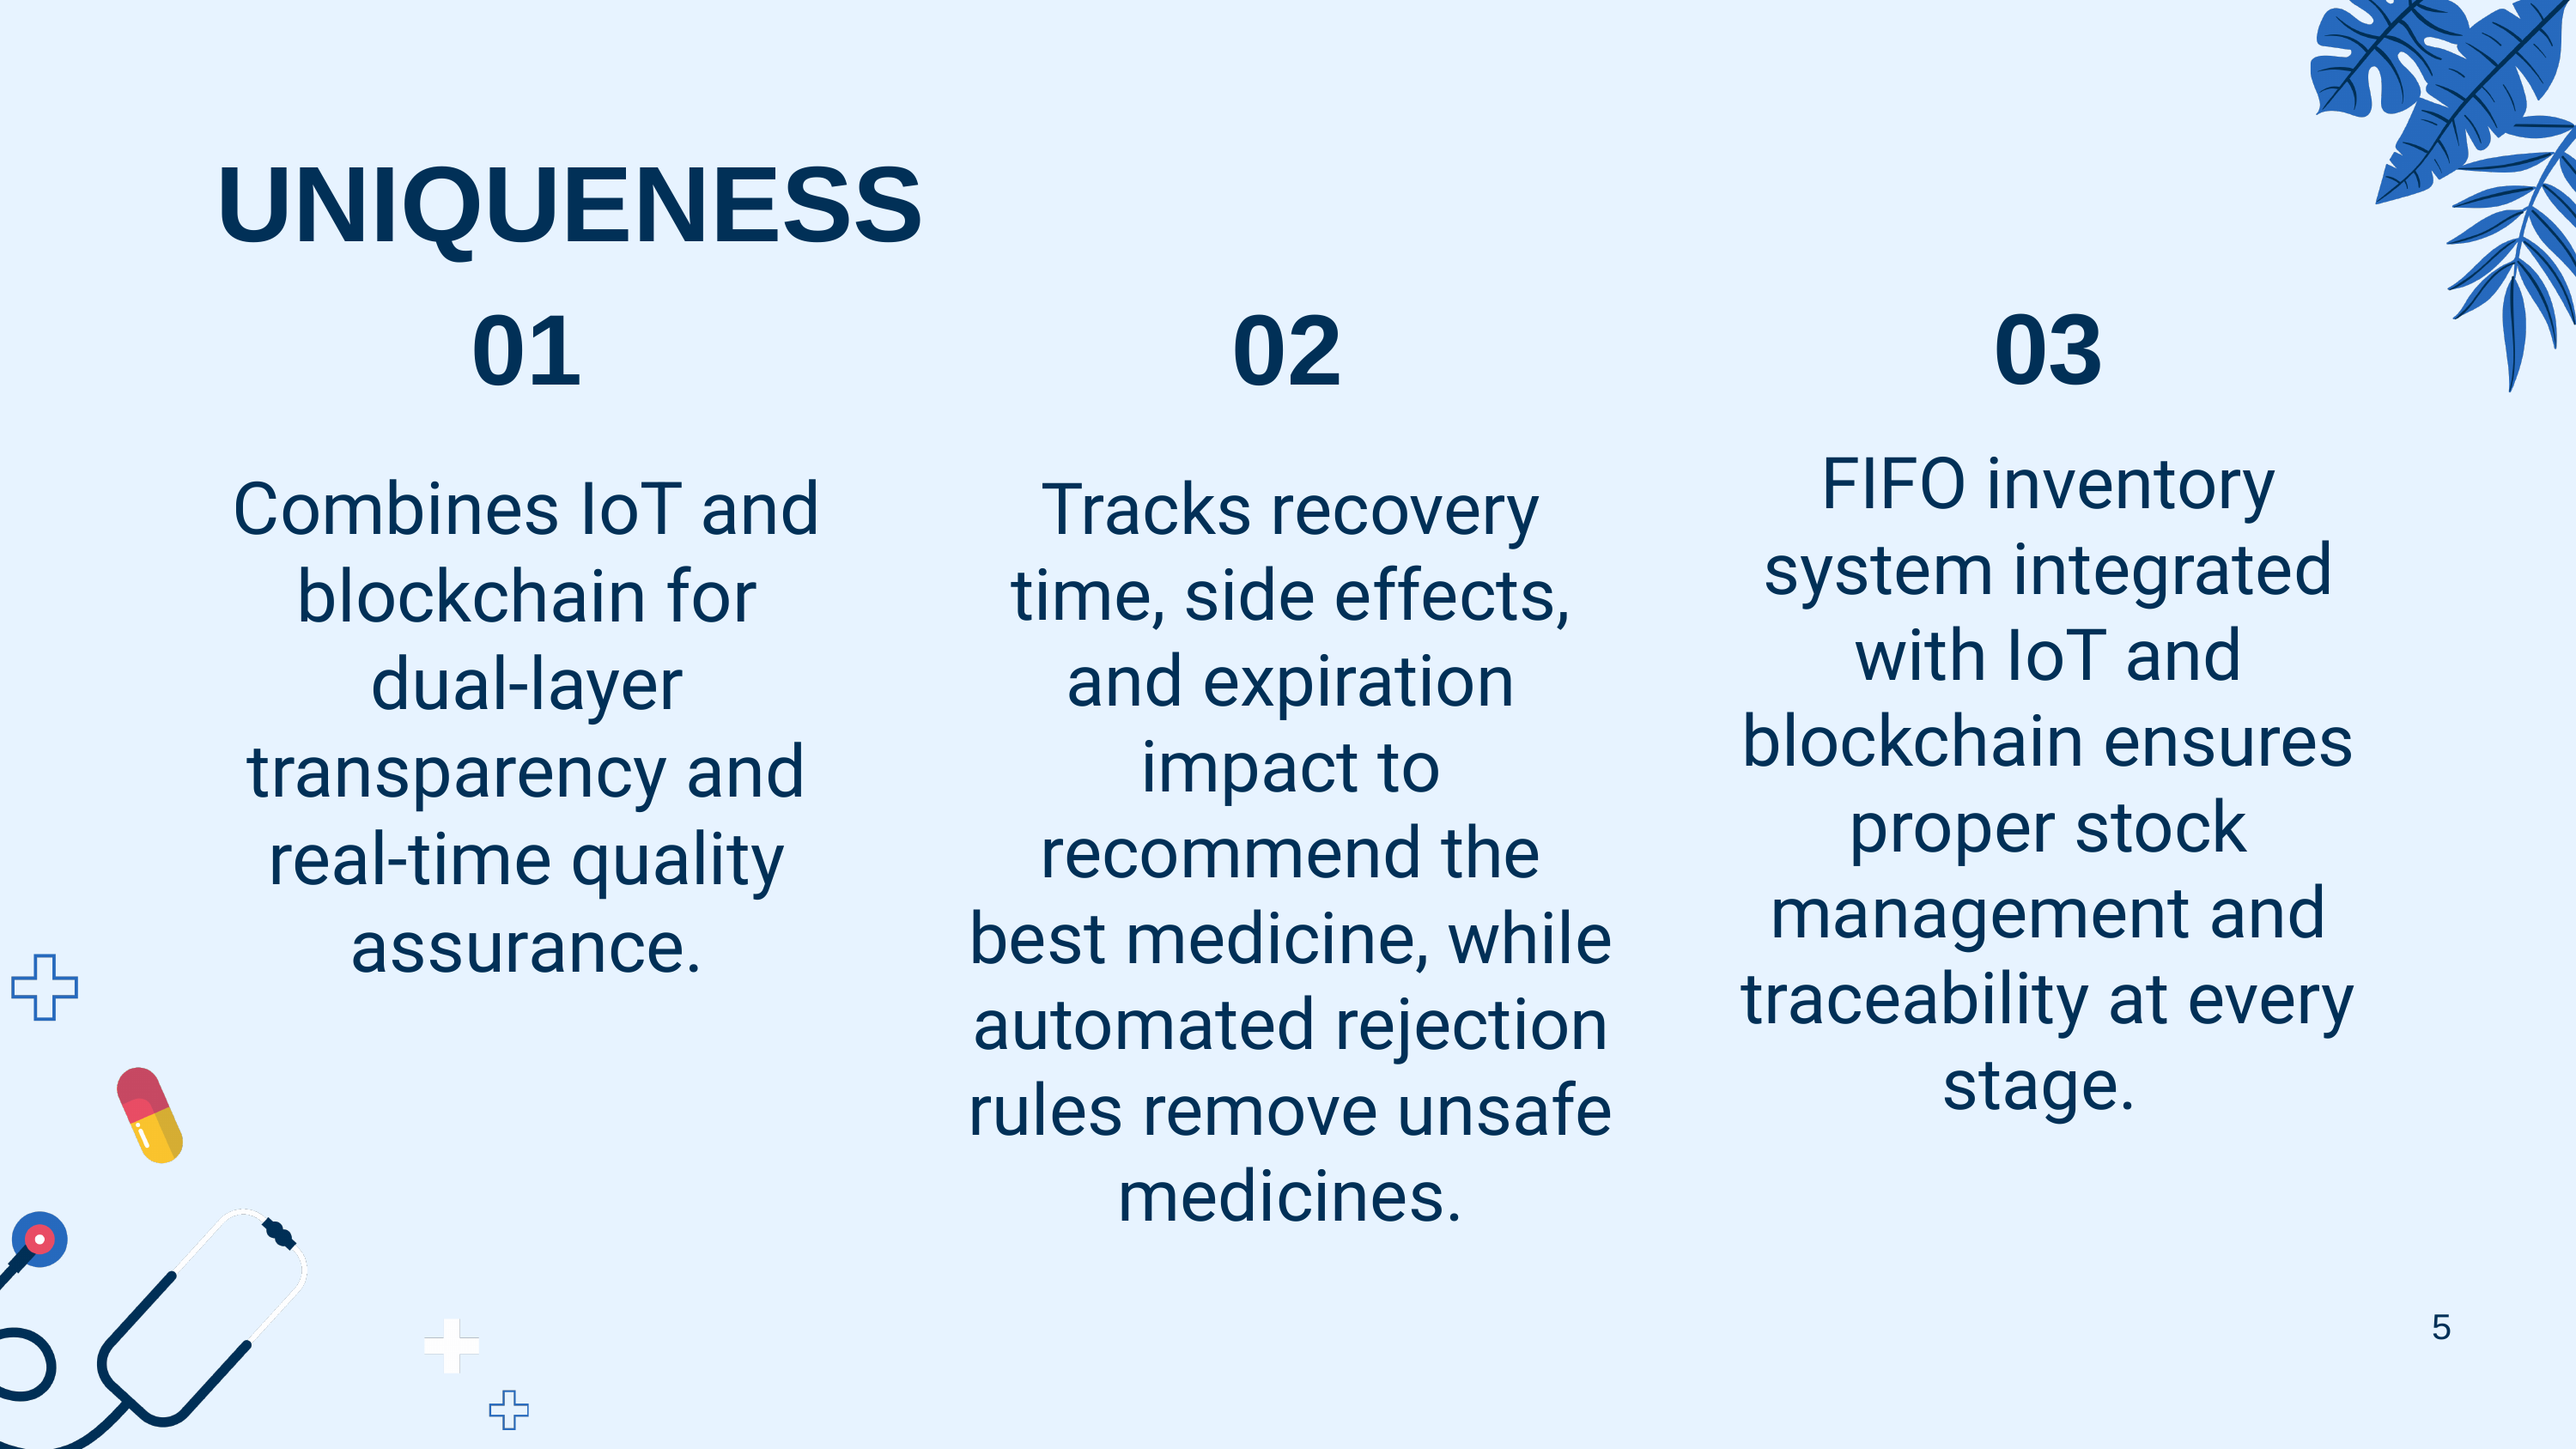

UNIQUENESS
03
01
02
FIFO inventory system integrated with IoT and blockchain ensures proper stock management and traceability at every stage.
Combines IoT and blockchain for dual-layer transparency and real-time quality assurance.
Tracks recovery time, side effects, and expiration impact to recommend the best medicine, while automated rejection rules remove unsafe medicines.

5